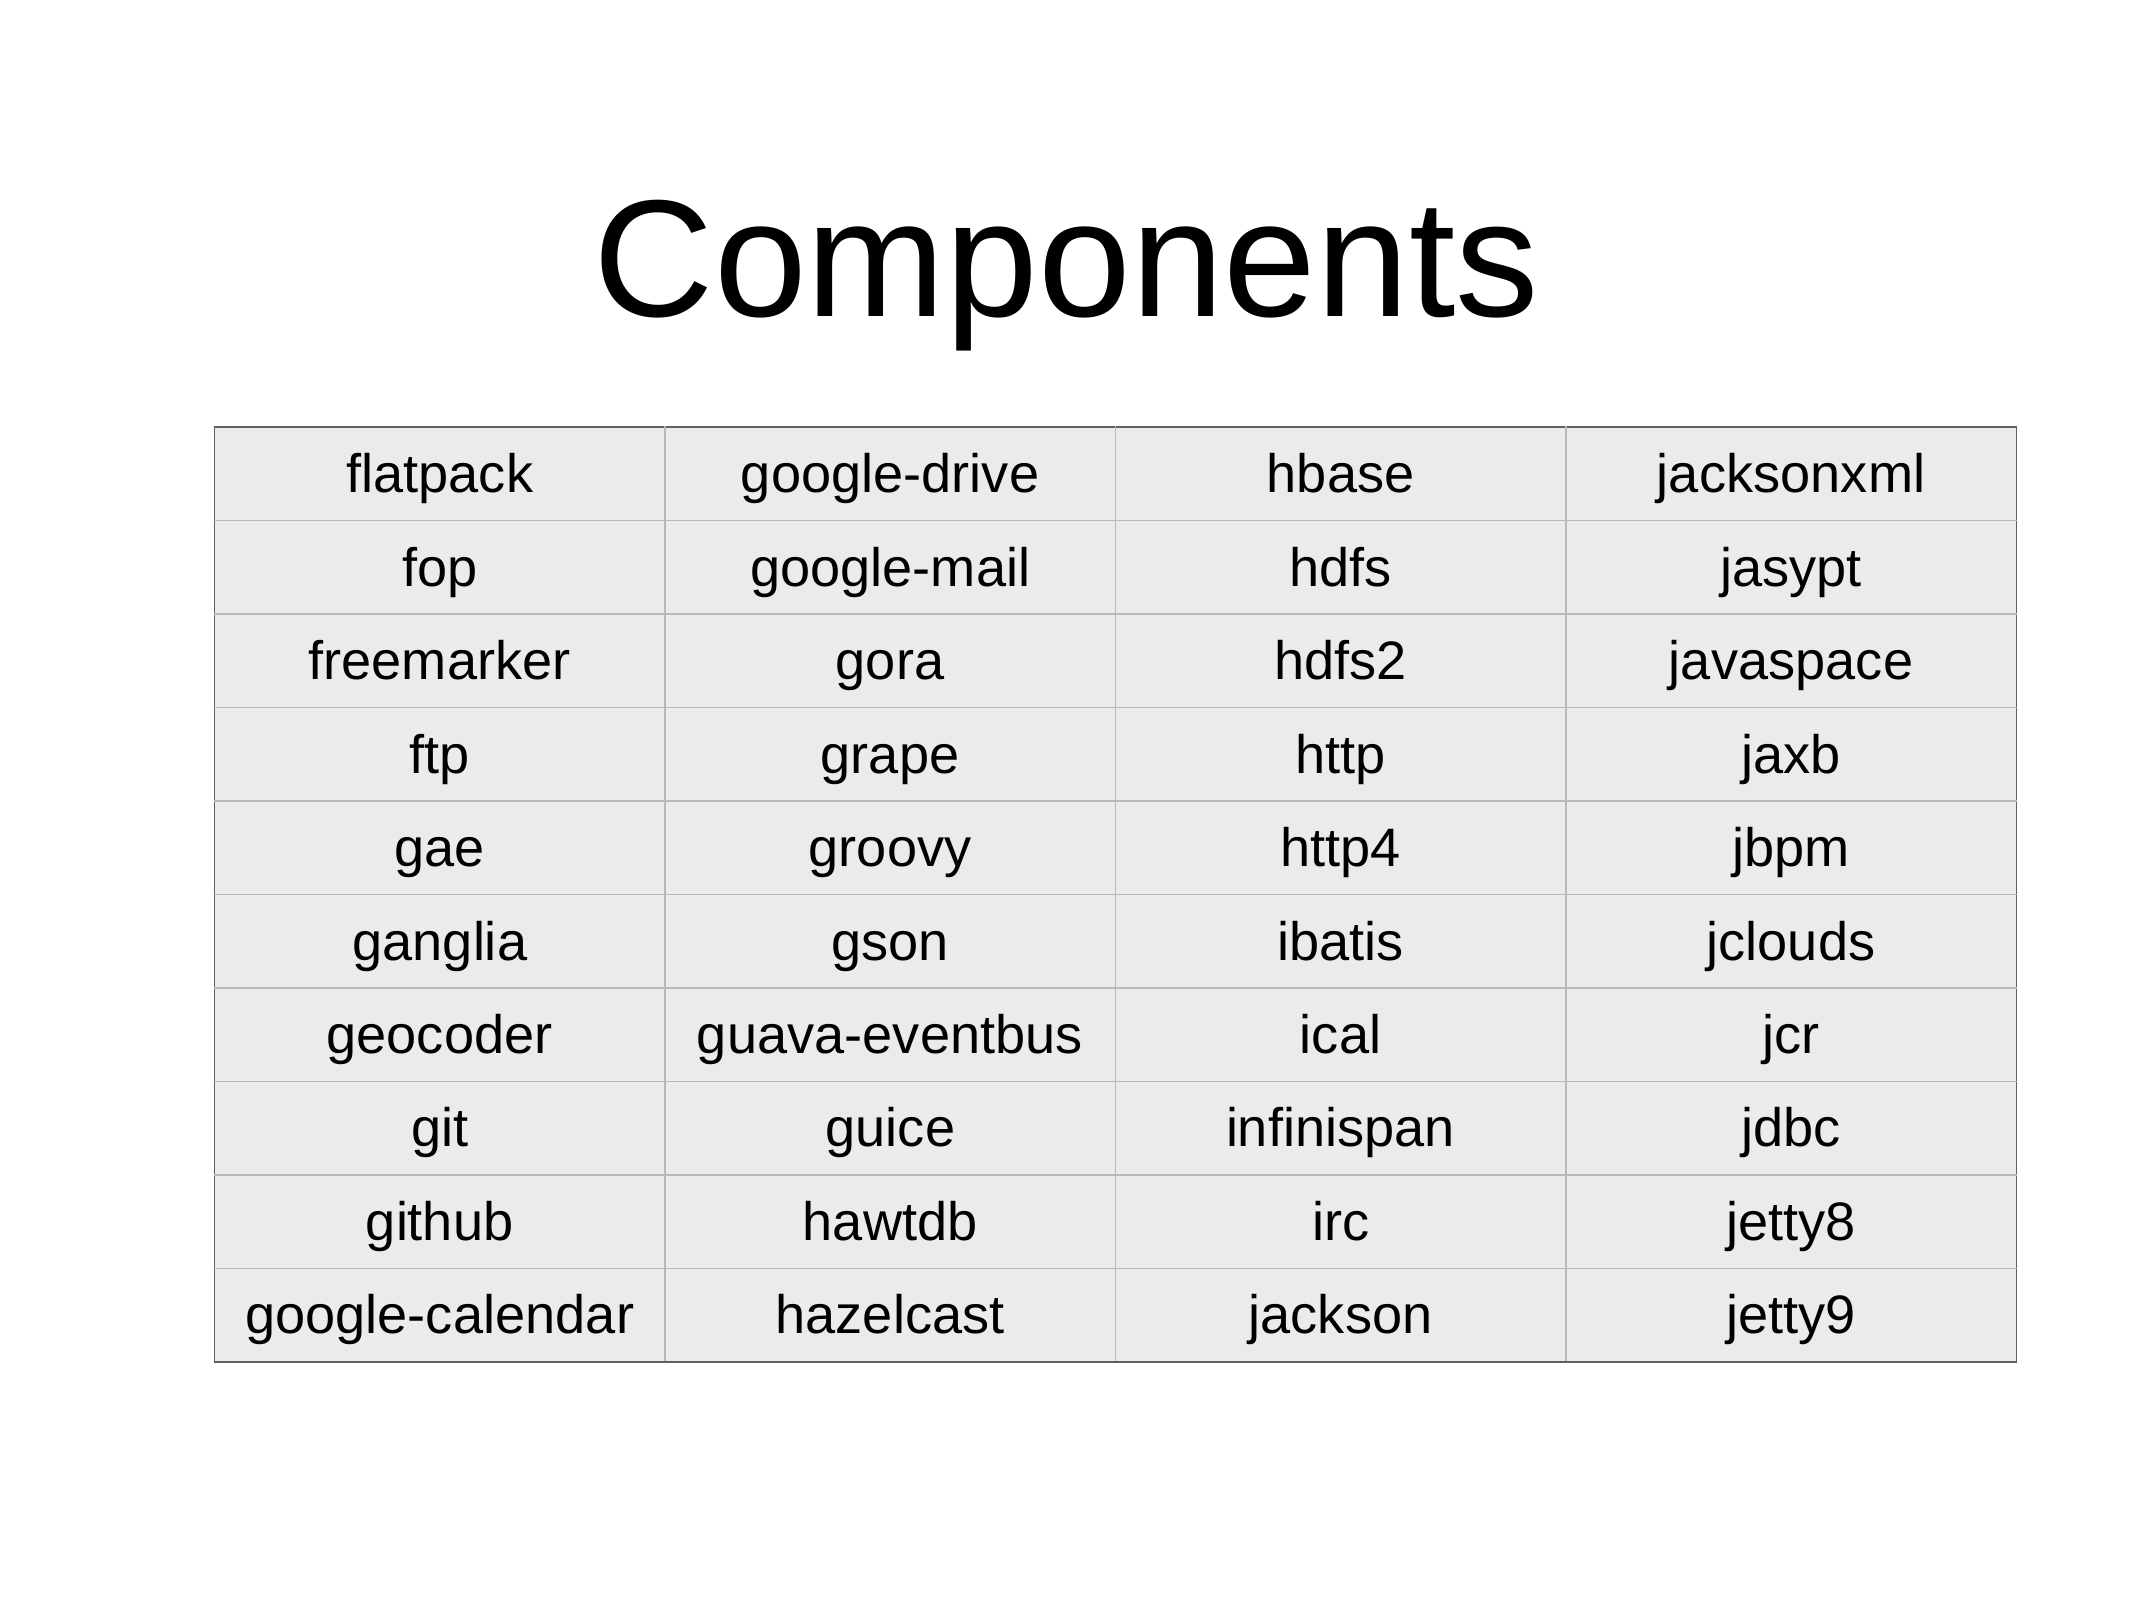

# Components
| flatpack | google-drive | hbase | jacksonxml |
| --- | --- | --- | --- |
| fop | google-mail | hdfs | jasypt |
| freemarker | gora | hdfs2 | javaspace |
| ftp | grape | http | jaxb |
| gae | groovy | http4 | jbpm |
| ganglia | gson | ibatis | jclouds |
| geocoder | guava-eventbus | ical | jcr |
| git | guice | infinispan | jdbc |
| github | hawtdb | irc | jetty8 |
| google-calendar | hazelcast | jackson | jetty9 |